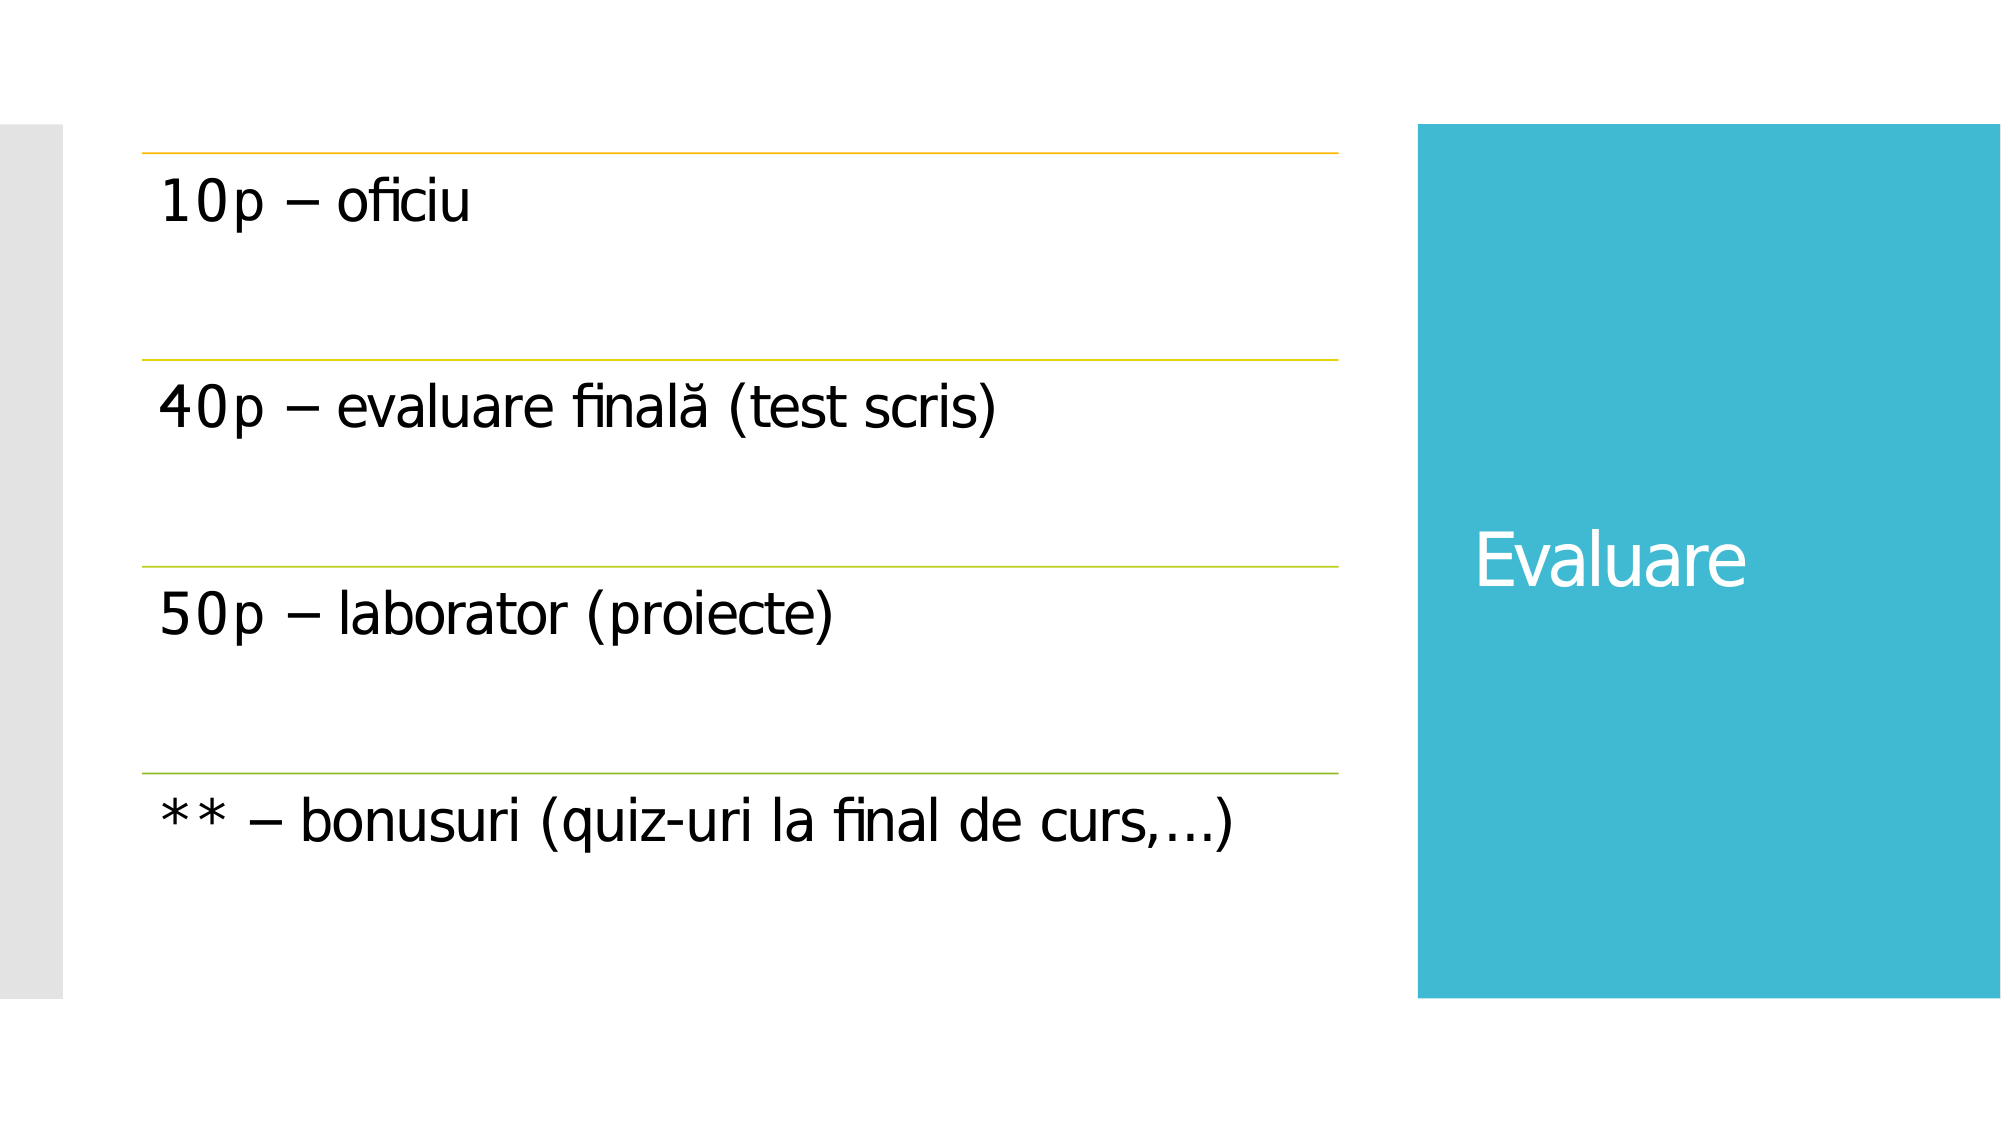

10p – oficiu
40p – evaluare finală (test scris)
50p – laborator (proiecte)
** – bonusuri (quiz-uri la final de curs,...)
# Evaluare